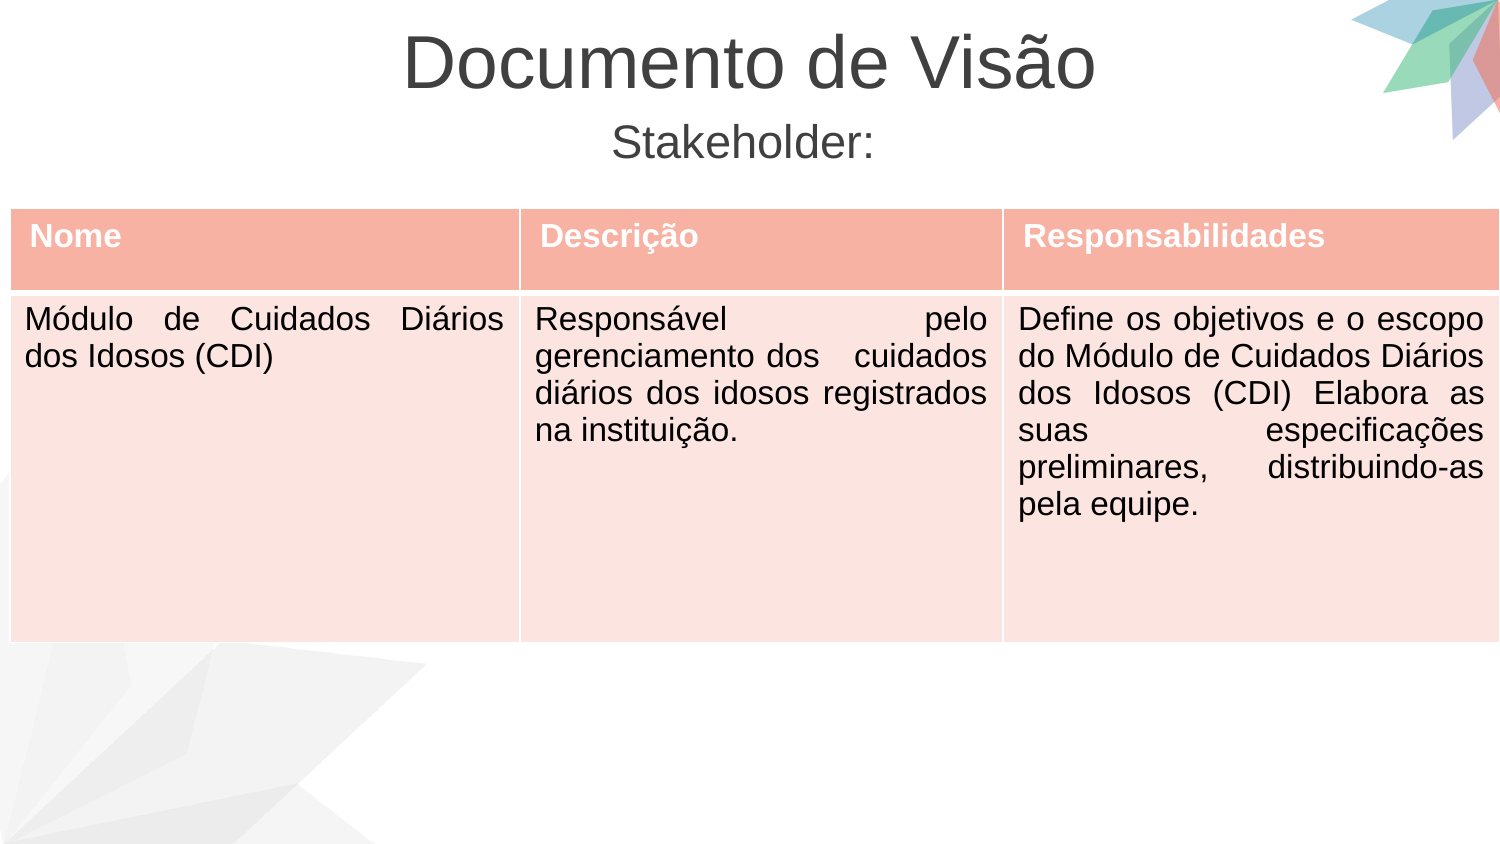

Documento de Visão
Stakeholder:
| Nome | Descrição | Responsabilidades |
| --- | --- | --- |
| Módulo de Cuidados Diários dos Idosos (CDI) | Responsável pelo gerenciamento dos cuidados diários dos idosos registrados na instituição. | Define os objetivos e o escopo do Módulo de Cuidados Diários dos Idosos (CDI) Elabora as suas especificações preliminares, distribuindo-as pela equipe. |